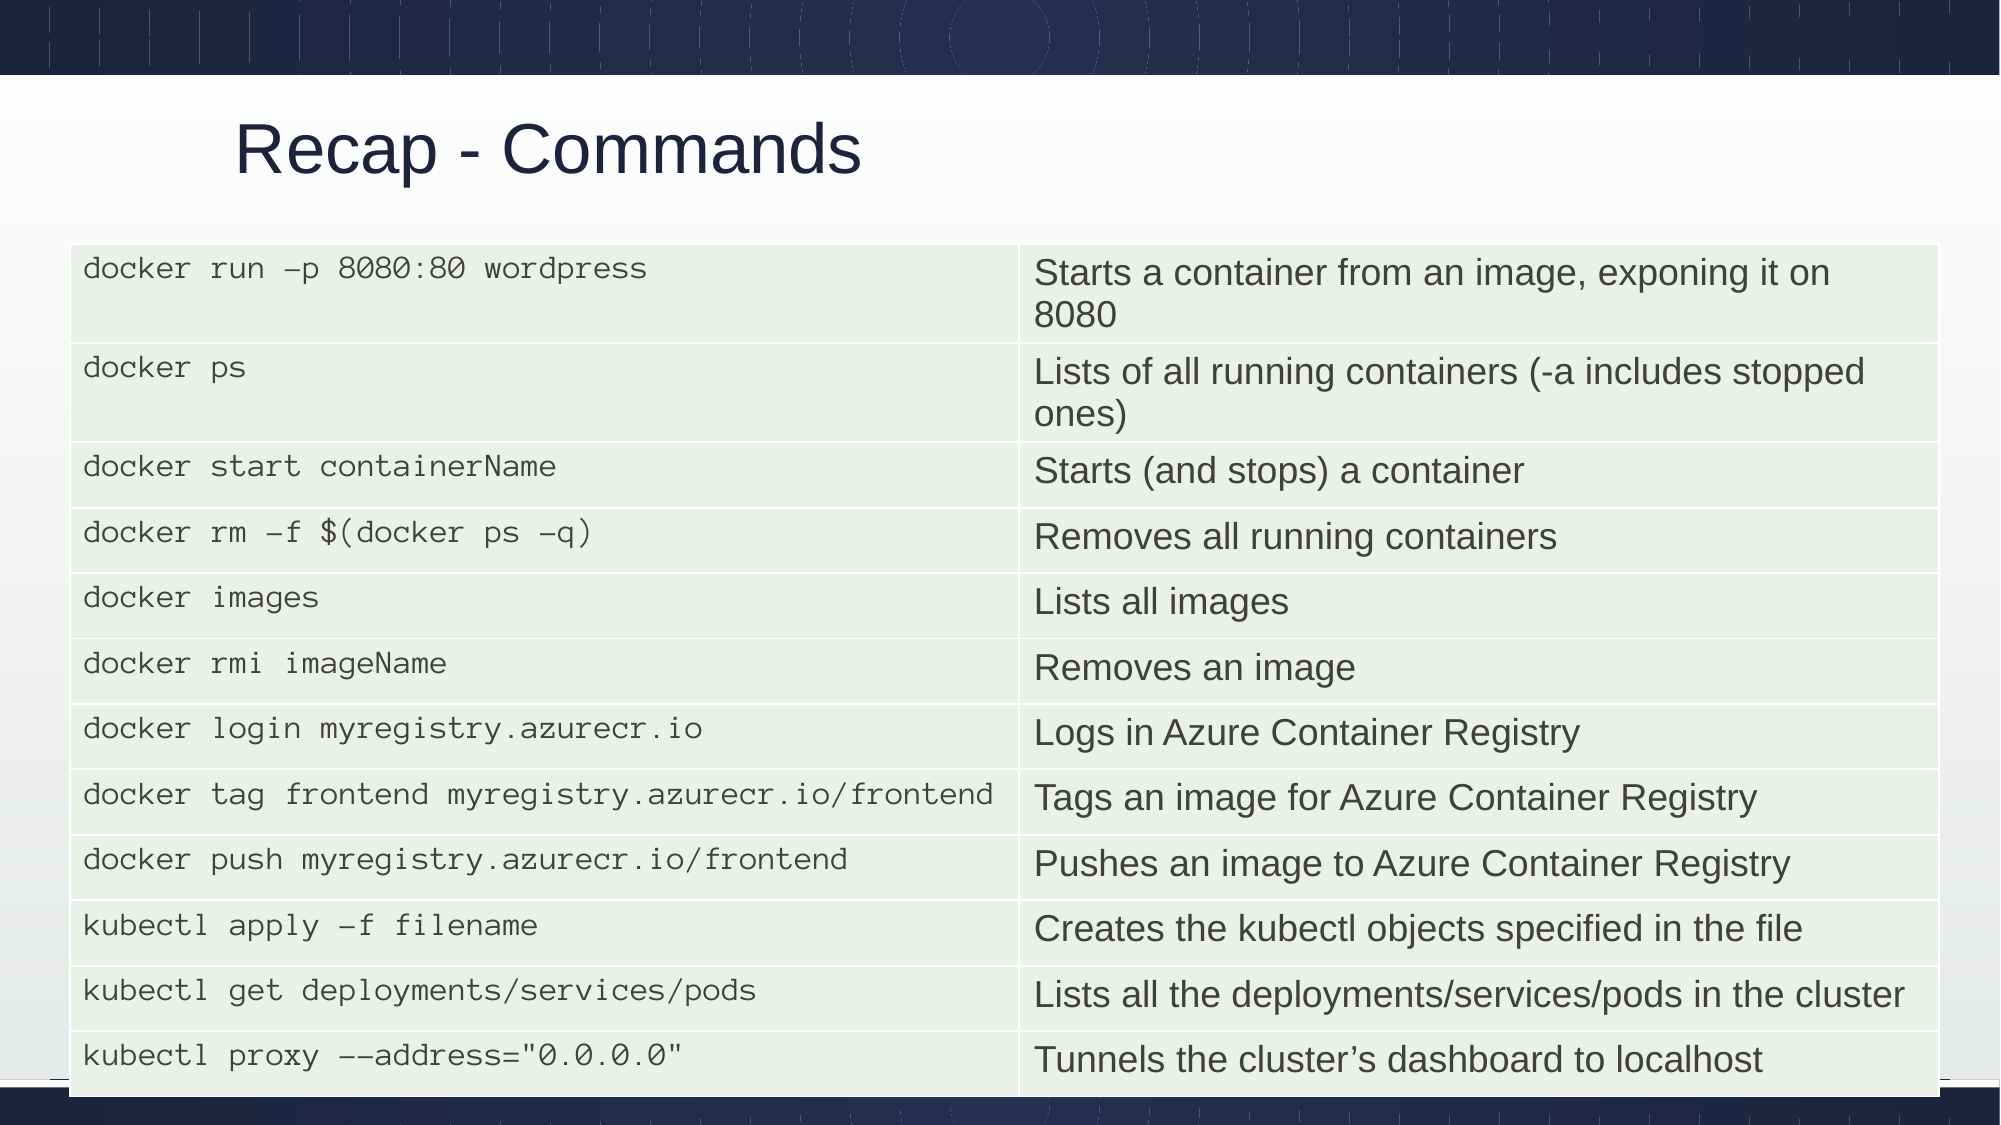

# Recap - Commands
| docker run –p 8080:80 wordpress | Starts a container from an image, exponing it on 8080 |
| --- | --- |
| docker ps | Lists of all running containers (-a includes stopped ones) |
| docker start containerName | Starts (and stops) a container |
| docker rm -f $(docker ps -q) | Removes all running containers |
| docker images | Lists all images |
| docker rmi imageName | Removes an image |
| docker login myregistry.azurecr.io | Logs in Azure Container Registry |
| docker tag frontend myregistry.azurecr.io/frontend | Tags an image for Azure Container Registry |
| docker push myregistry.azurecr.io/frontend | Pushes an image to Azure Container Registry |
| kubectl apply -f filename | Creates the kubectl objects specified in the file |
| kubectl get deployments/services/pods | Lists all the deployments/services/pods in the cluster |
| kubectl proxy --address="0.0.0.0" | Tunnels the cluster’s dashboard to localhost |